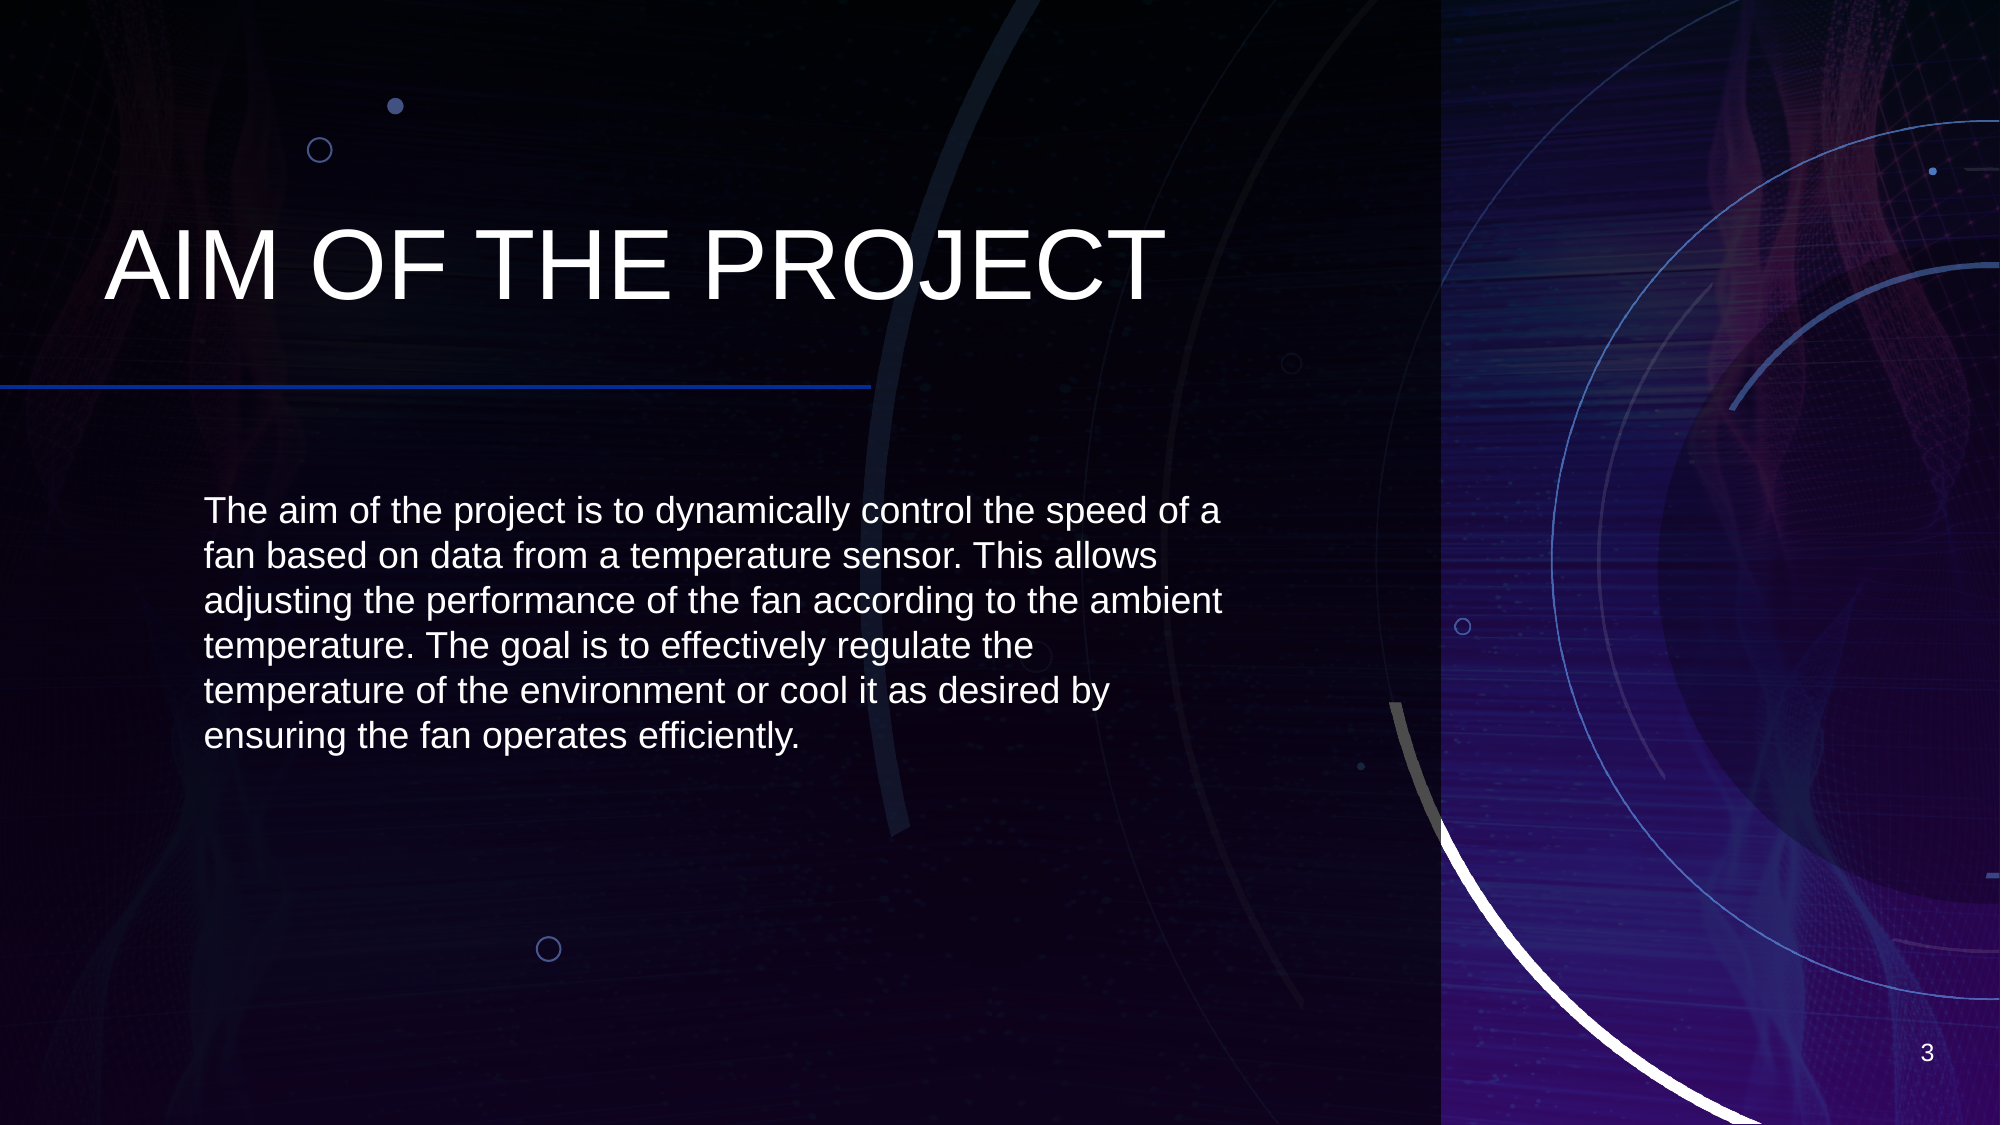

# AIM OF THE PROJECT
The aim of the project is to dynamically control the speed of a fan based on data from a temperature sensor. This allows adjusting the performance of the fan according to the ambient temperature. The goal is to effectively regulate the temperature of the environment or cool it as desired by ensuring the fan operates efficiently.

3